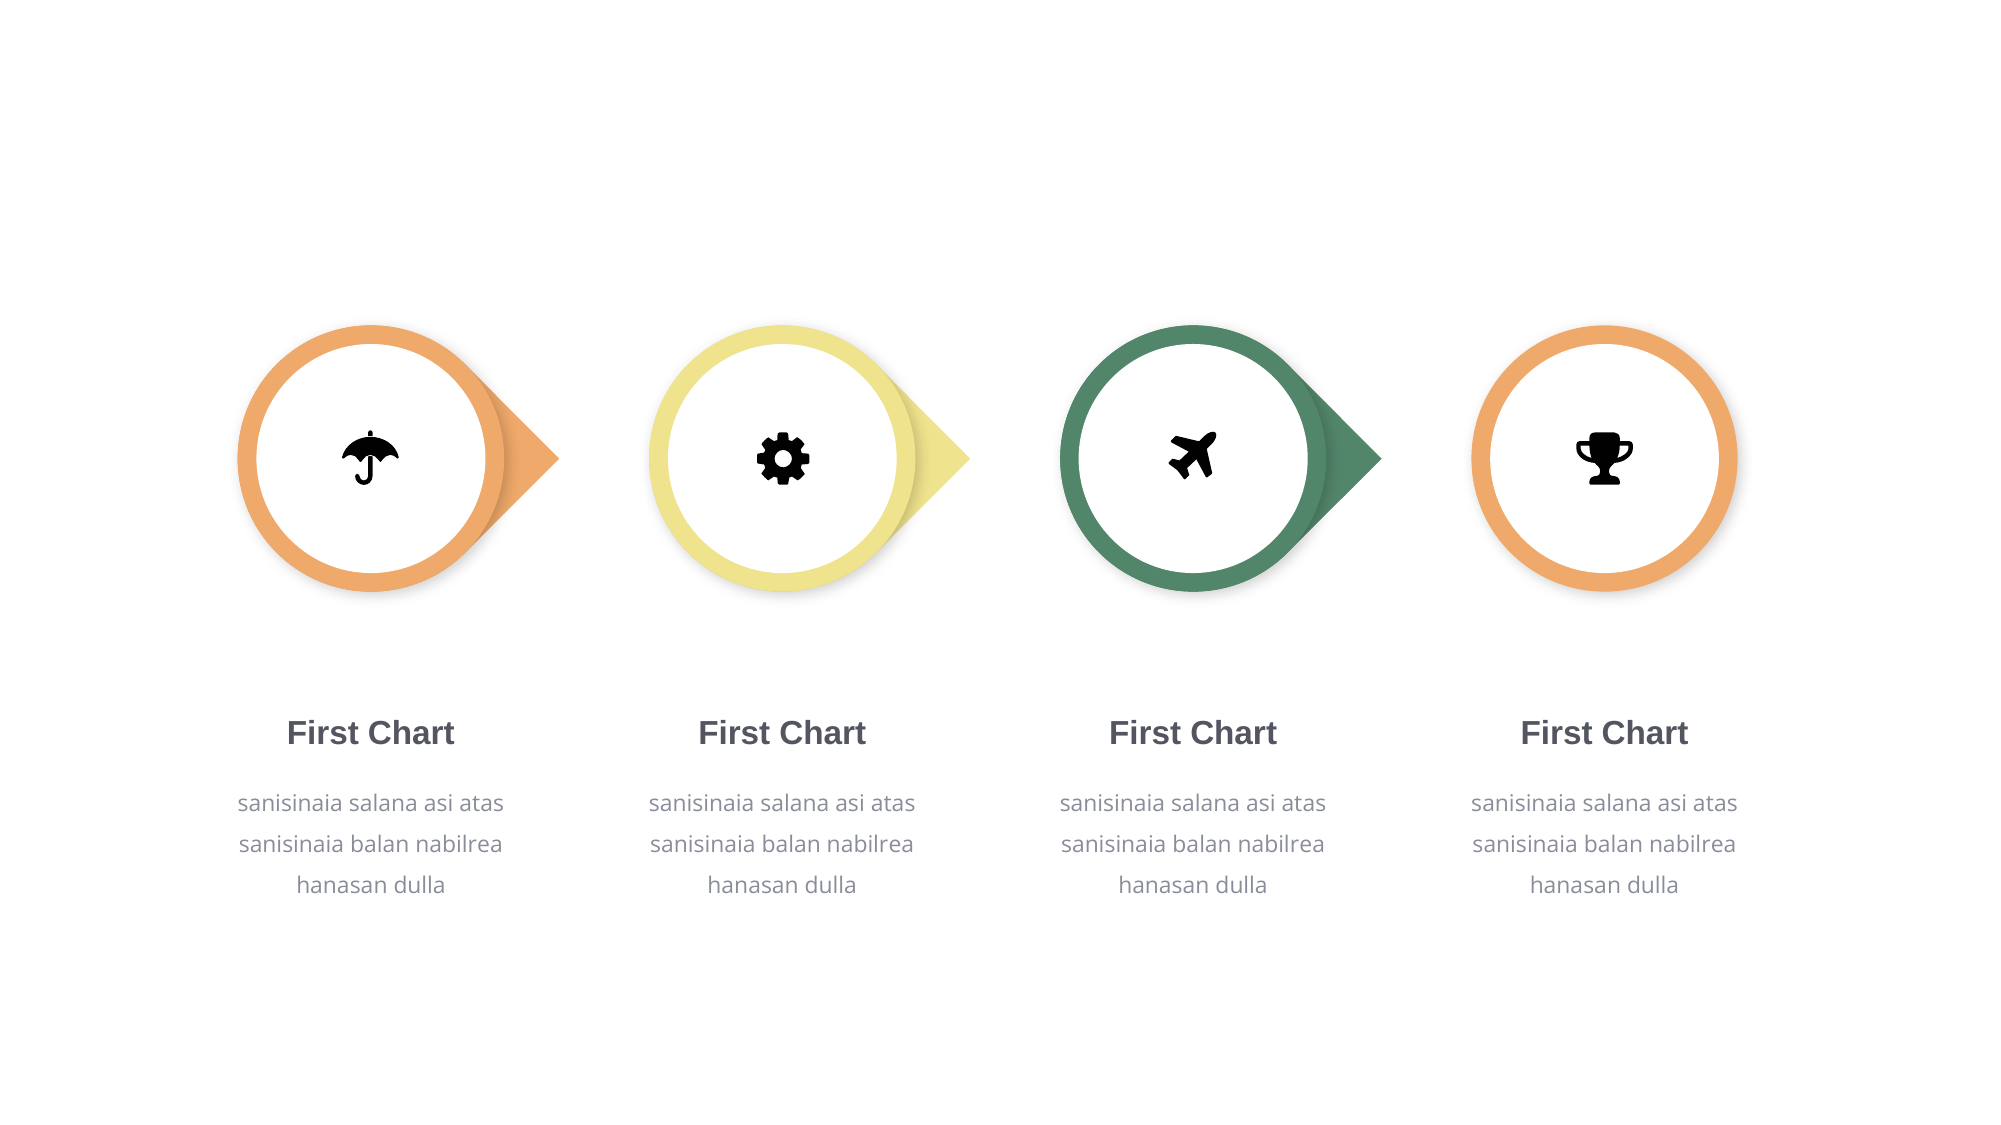

First Chart
sanisinaia salana asi atas sanisinaia balan nabilrea hanasan dulla
First Chart
sanisinaia salana asi atas sanisinaia balan nabilrea hanasan dulla
First Chart
sanisinaia salana asi atas sanisinaia balan nabilrea hanasan dulla
First Chart
sanisinaia salana asi atas sanisinaia balan nabilrea hanasan dulla